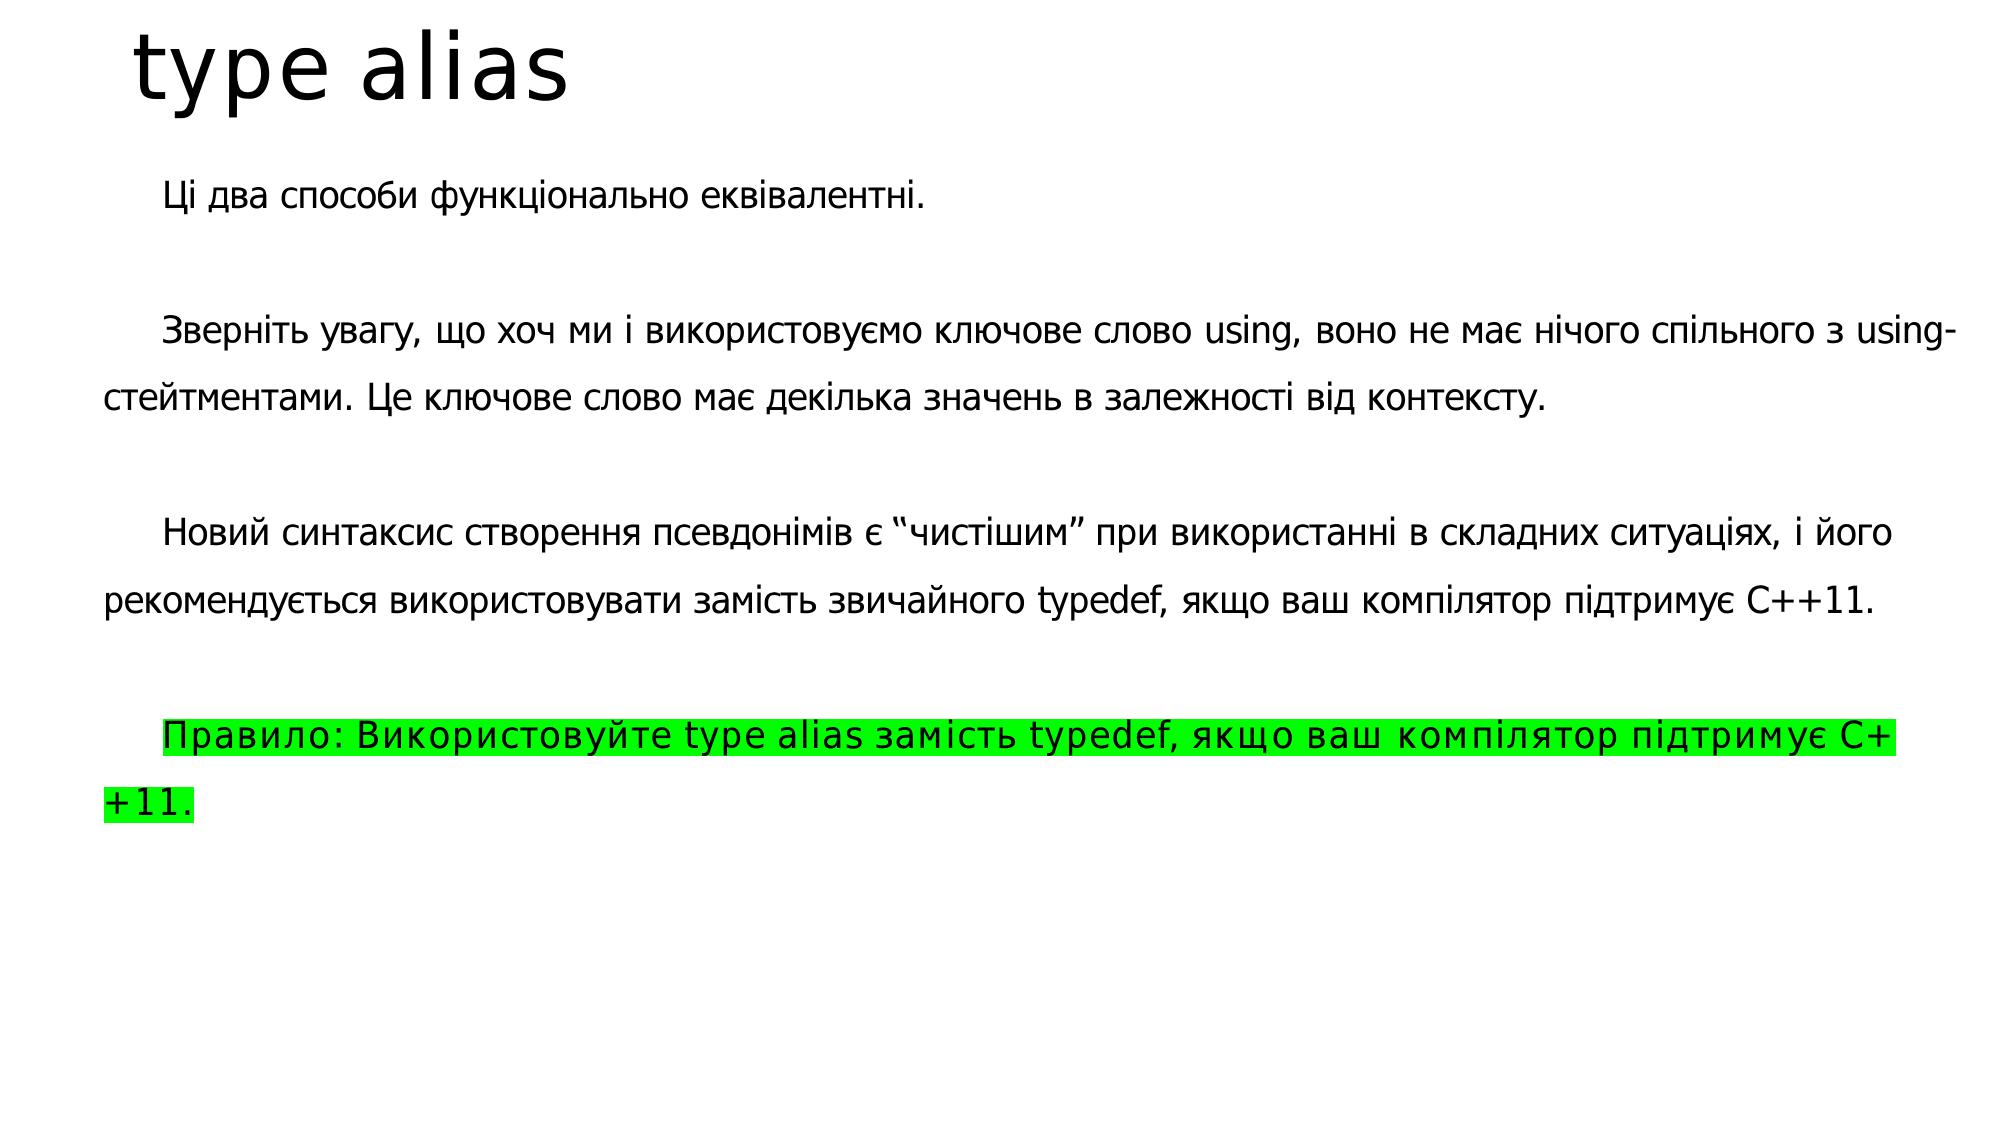

# type alias
Ці два способи функціонально еквівалентні.

Зверніть увагу, що хоч ми і використовуємо ключове слово using, воно не має нічого спільного з using-стейтментами. Це ключове слово має декілька значень в залежності від контексту.

Новий синтаксис створення псевдонімів є “чистішим” при використанні в складних ситуаціях, і його рекомендується використовувати замість звичайного typedef, якщо ваш компілятор підтримує C++11.

Правило: Використовуйте type alias замість typedef, якщо ваш компілятор підтримує C++11.